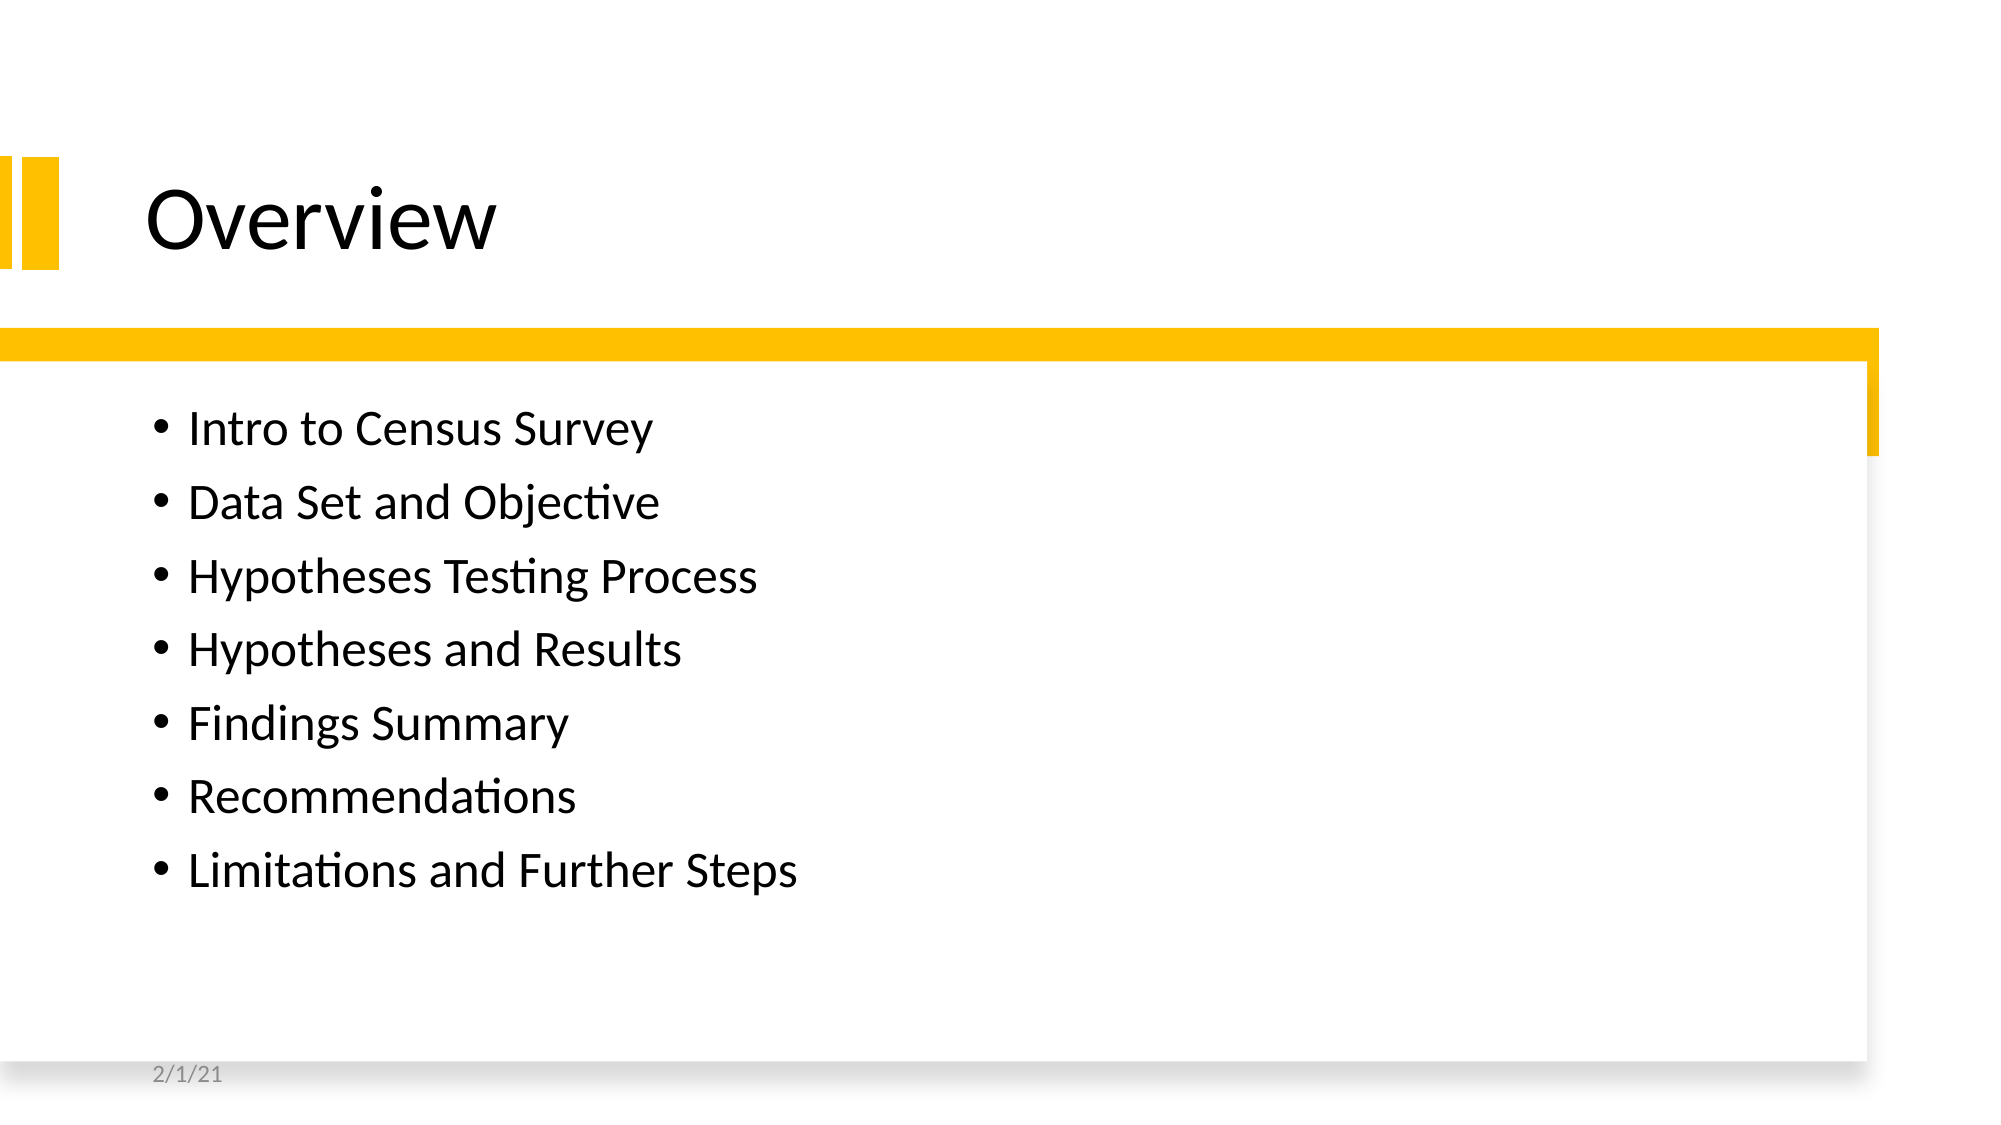

# Overview

Intro to Census Survey
Data Set and Objective
Hypotheses Testing Process
Hypotheses and Results
Findings Summary
Recommendations
Limitations and Further Steps
2/1/21
Capstone 3 | Census Data | By Jasmin Bauer
2